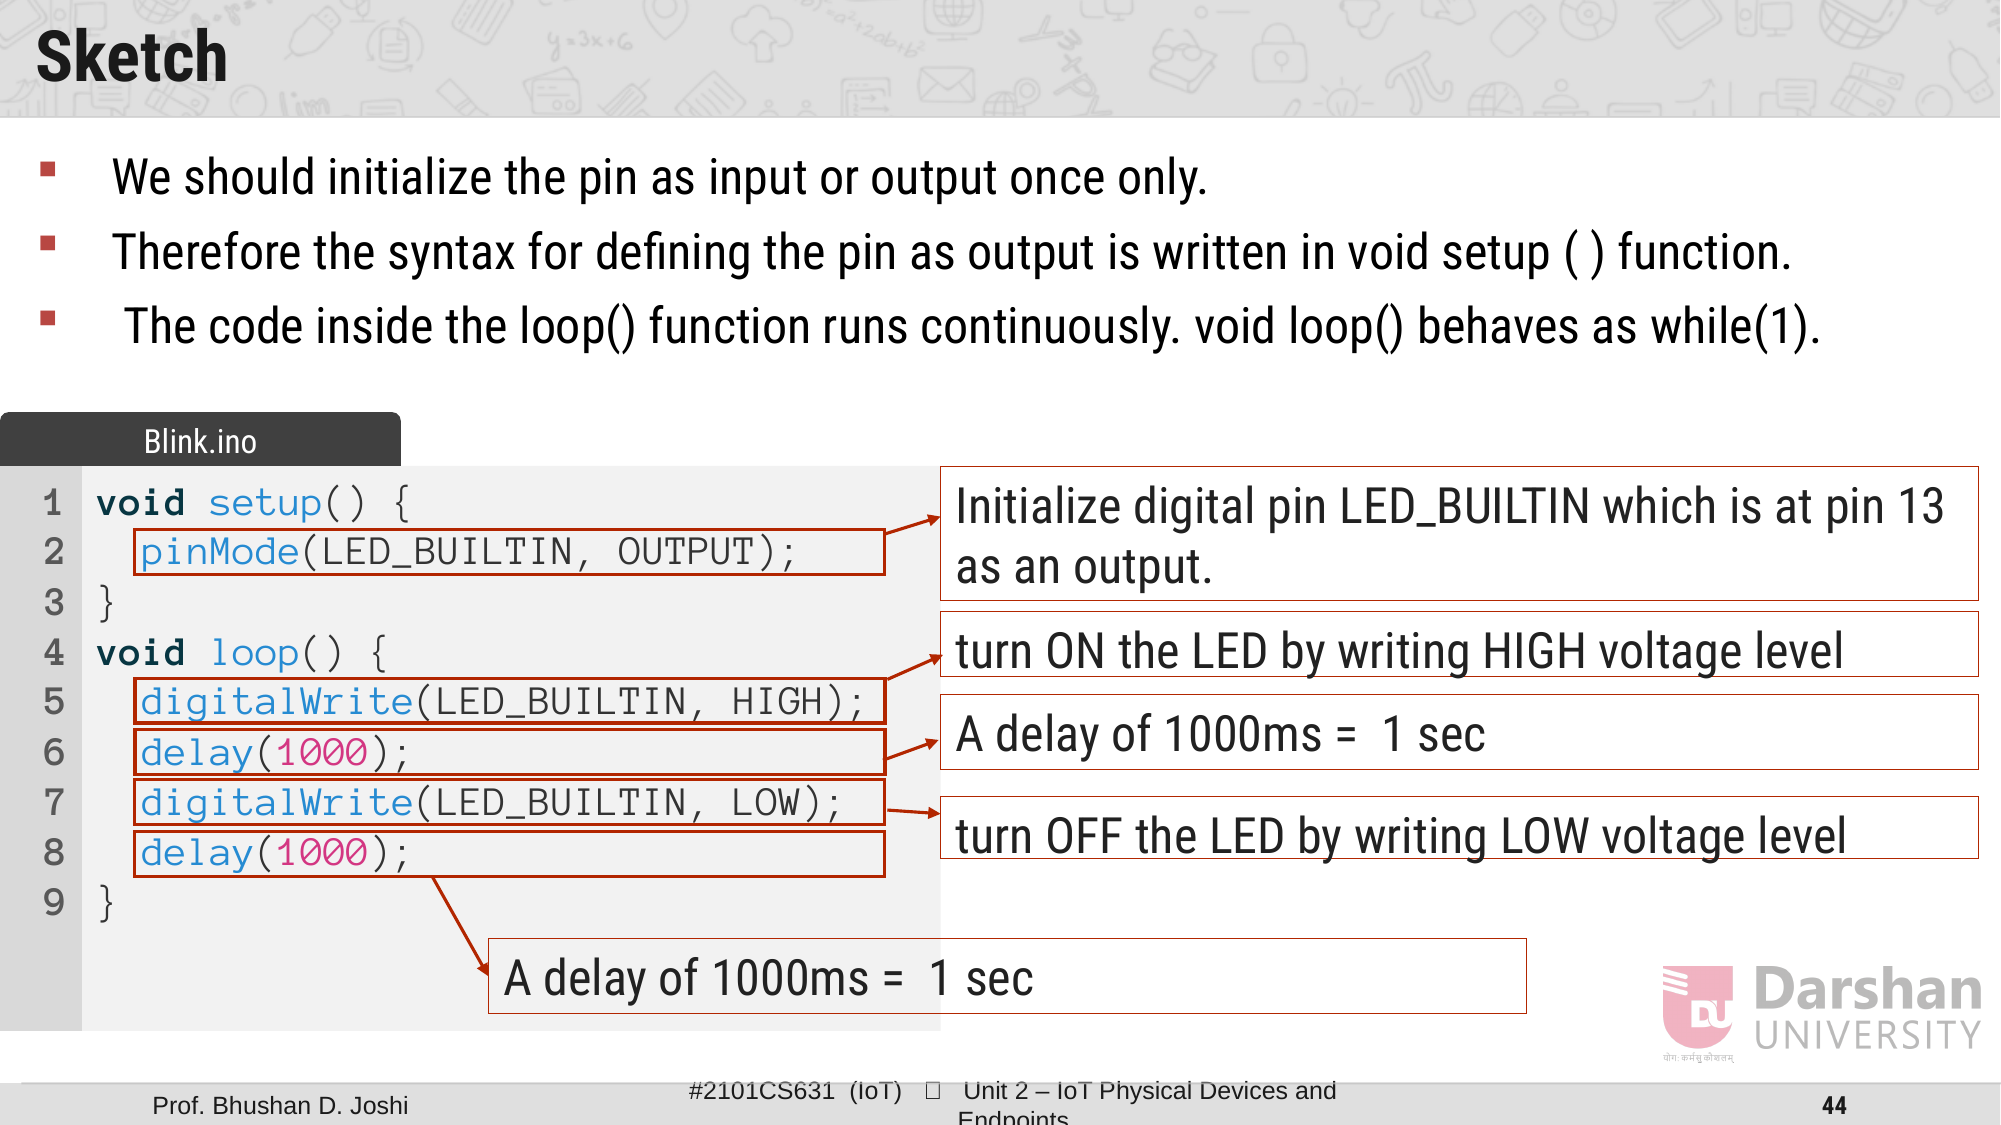

# Sketch
We should initialize the pin as input or output once only.
Therefore the syntax for defining the pin as output is written in void setup ( ) function.
 The code inside the loop() function runs continuously. void loop() behaves as while(1).

Blink.ino
1
2
3
4
5
6
7
8
9
void setup() {
  pinMode(LED_BUILTIN, OUTPUT);
}
void loop() {
  digitalWrite(LED_BUILTIN, HIGH);
  delay(1000);
  digitalWrite(LED_BUILTIN, LOW);
  delay(1000);
}
Initialize digital pin LED_BUILTIN which is at pin 13 as an output.

turn ON the LED by writing HIGH voltage level

A delay of 1000ms =  1 sec

turn OFF the LED by writing LOW voltage level

A delay of 1000ms =  1 sec